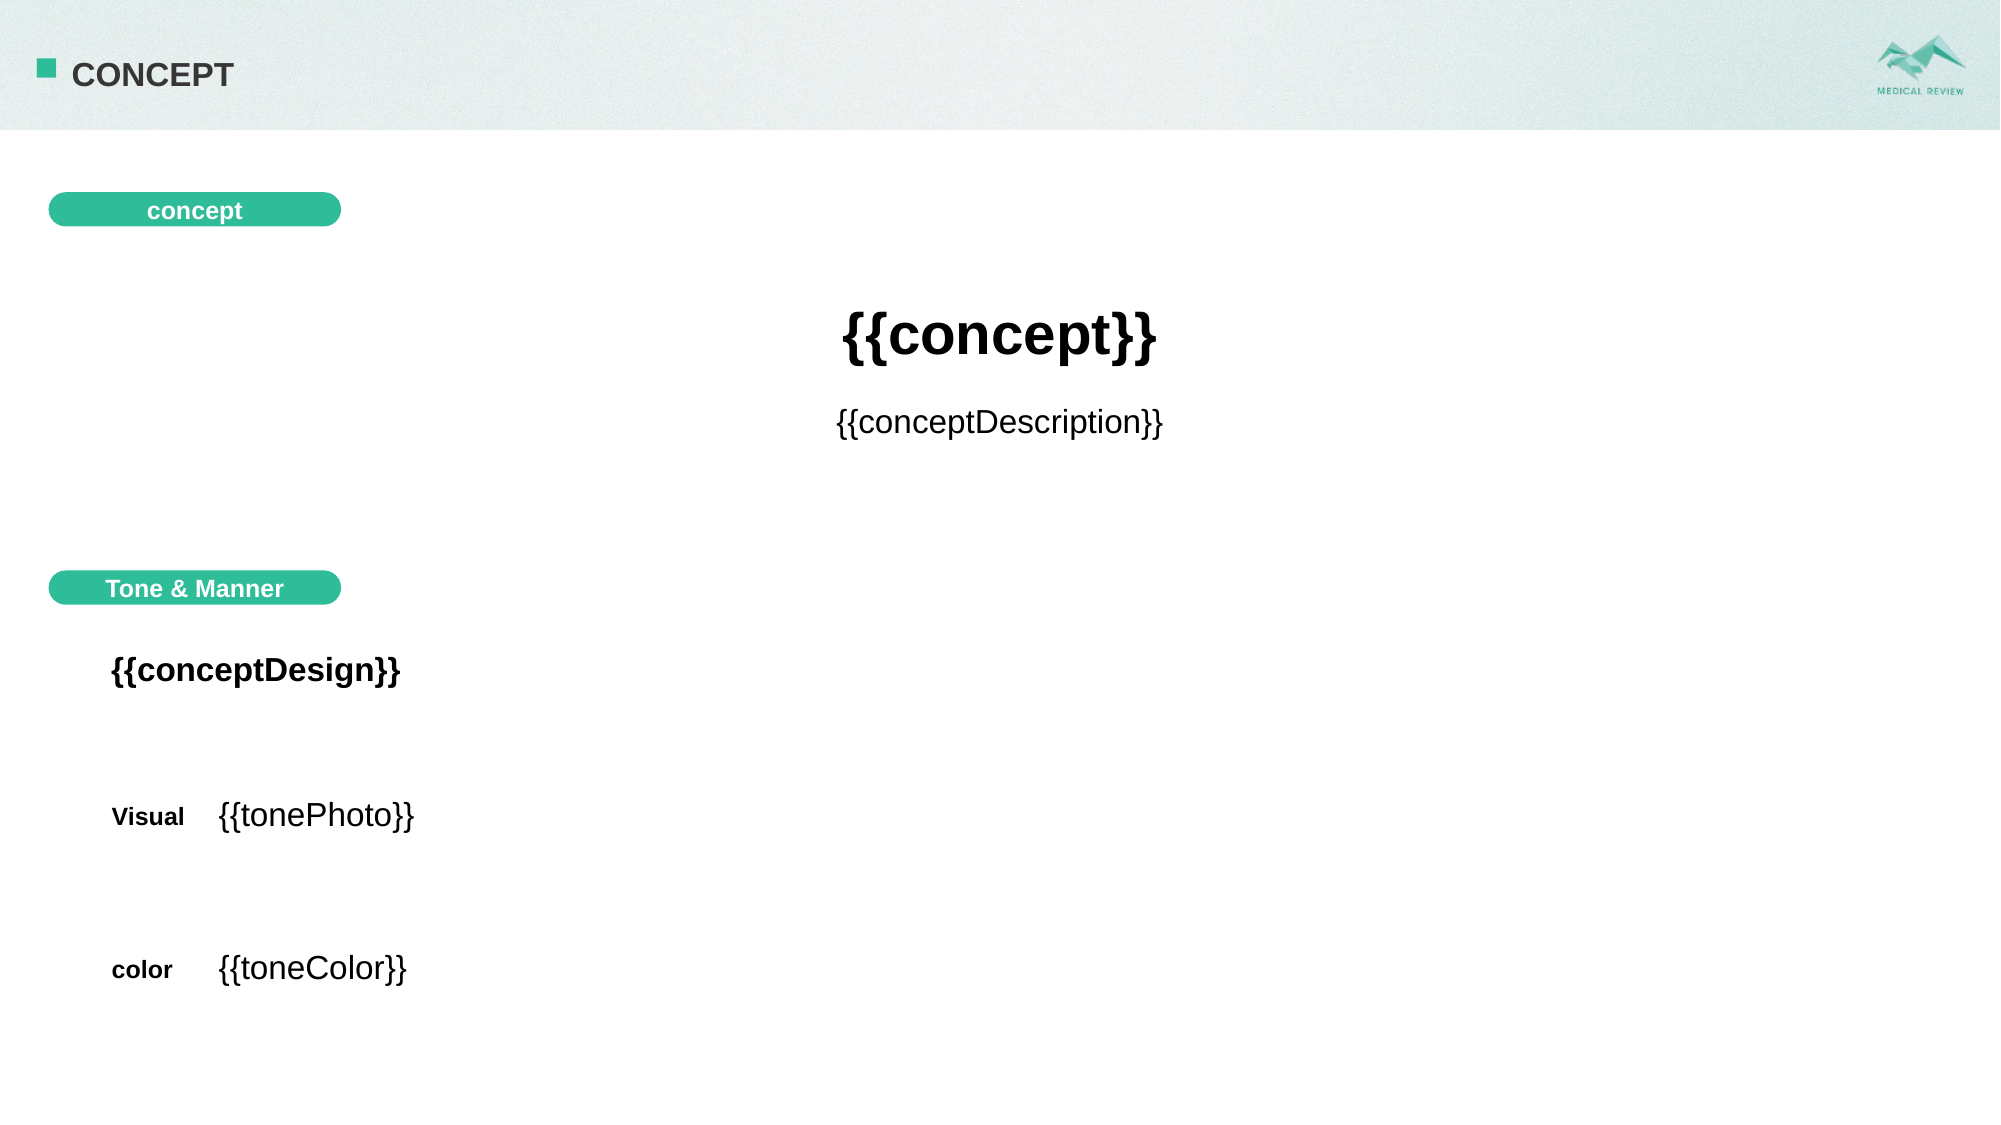

CONCEPT
concept
{{concept}}
{{conceptDescription}}
Tone & Manner
{{conceptDesign}}
Visual
{{tonePhoto}}
color
{{toneColor}}